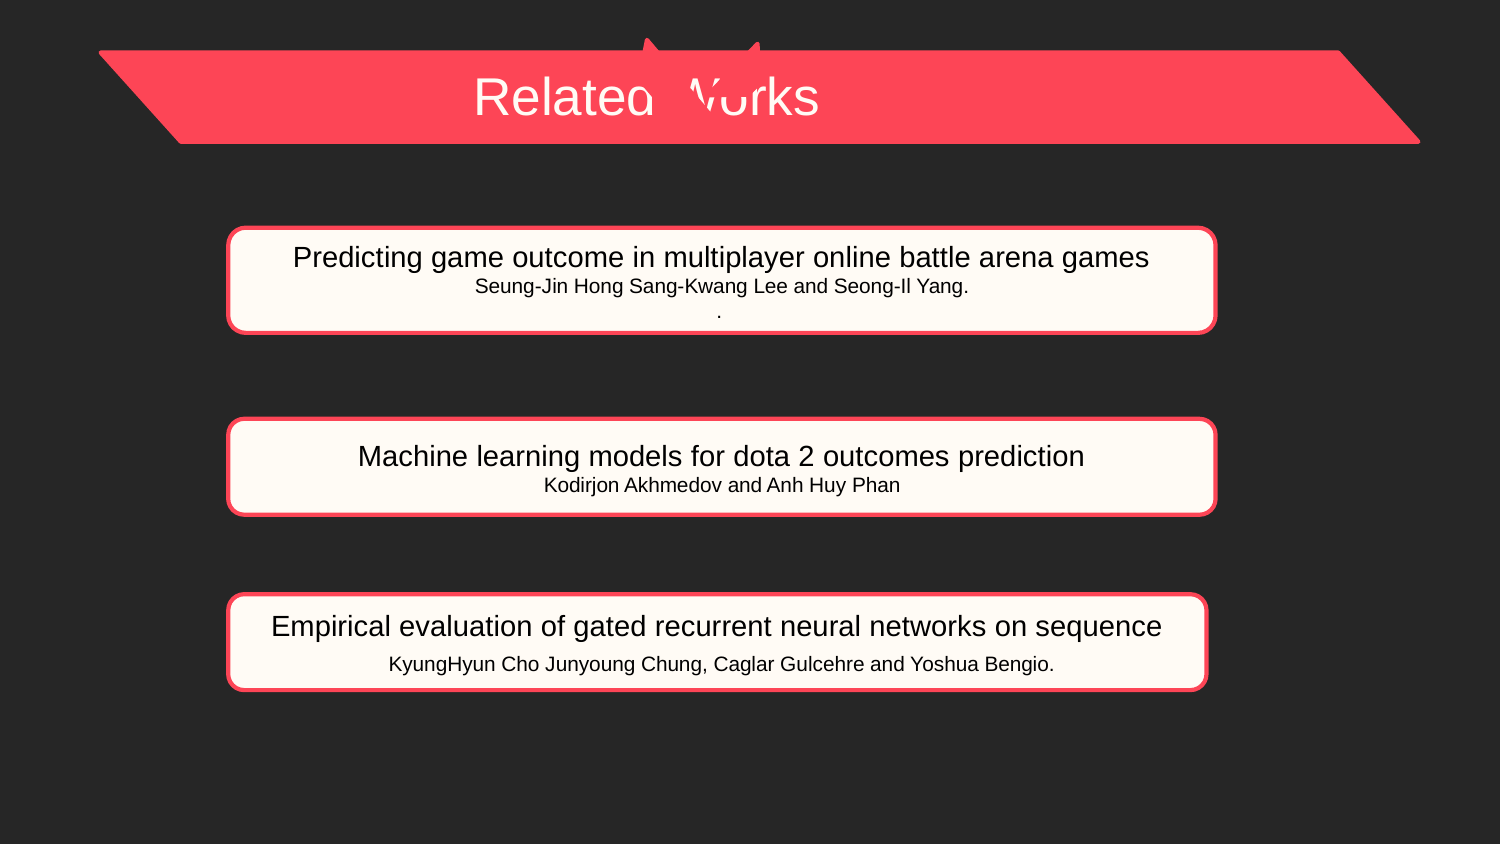

# Related Works

Predicting game outcome in multiplayer online battle arena games
Seung-Jin Hong Sang-Kwang Lee and Seong-Il Yang.
.
Machine learning models for dota 2 outcomes prediction
Kodirjon Akhmedov and Anh Huy Phan
Empirical evaluation of gated recurrent neural networks on sequence
 KyungHyun Cho Junyoung Chung, Caglar Gulcehre and Yoshua Bengio.